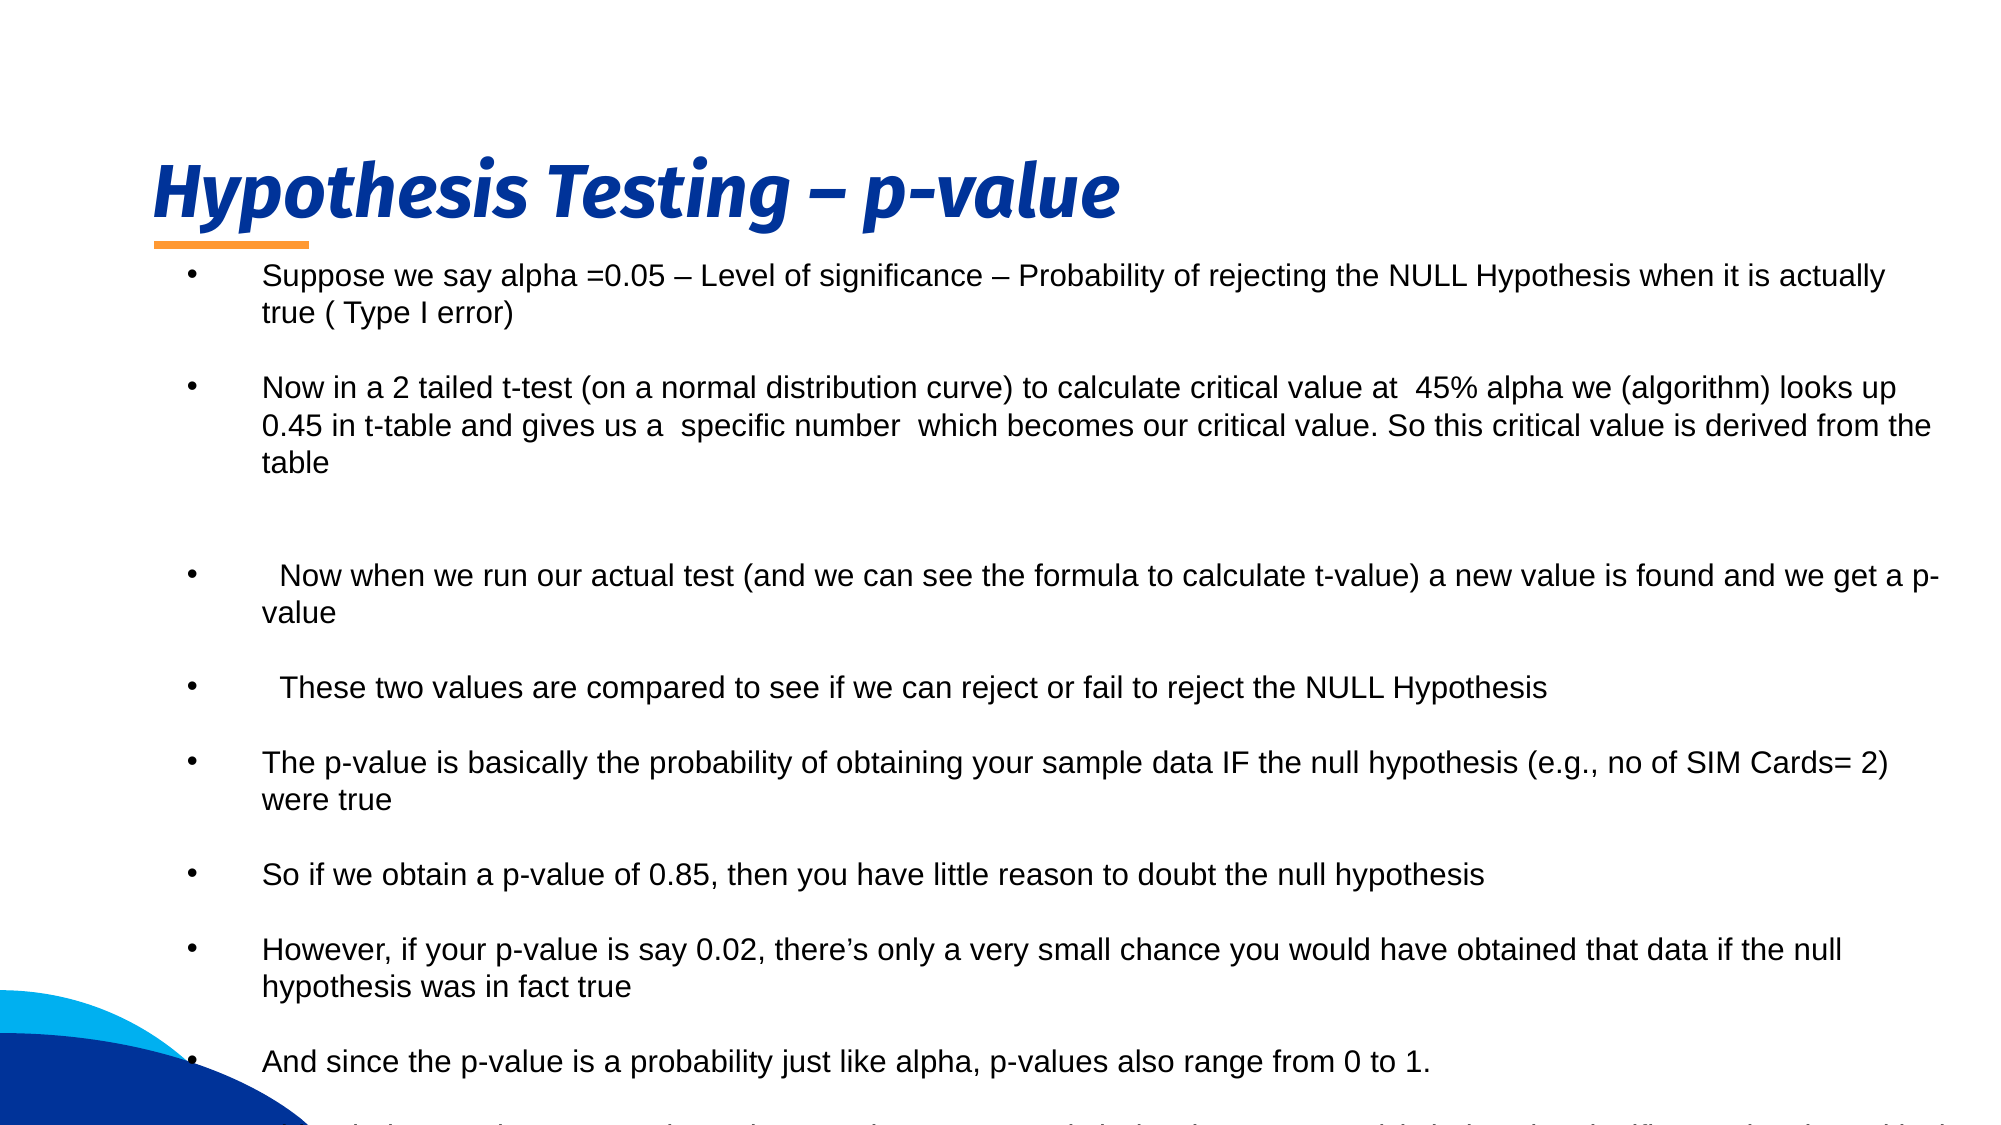

Hypothesis Testing – p-value
Suppose we say alpha =0.05 – Level of significance – Probability of rejecting the NULL Hypothesis when it is actually true ( Type I error)

Now in a 2 tailed t-test (on a normal distribution curve) to calculate critical value at  45% alpha we (algorithm) looks up 0.45 in t-table and gives us a  specific number  which becomes our critical value. So this critical value is derived from the table

  Now when we run our actual test (and we can see the formula to calculate t-value) a new value is found and we get a p-value

  These two values are compared to see if we can reject or fail to reject the NULL Hypothesis

The p-value is basically the probability of obtaining your sample data IF the null hypothesis (e.g., no of SIM Cards= 2) were true

So if we obtain a p-value of 0.85, then you have little reason to doubt the null hypothesis

However, if your p-value is say 0.02, there’s only a very small chance you would have obtained that data if the null hypothesis was in fact true

And since the p-value is a probability just like alpha, p-values also range from 0 to 1.

This whole exercise means  then when p value or test statistic (t value or z score) is below the significance level or critical value then we reject the null hypothesis since the value obtained for that variable is not by chance and it actually represents true population parameter.